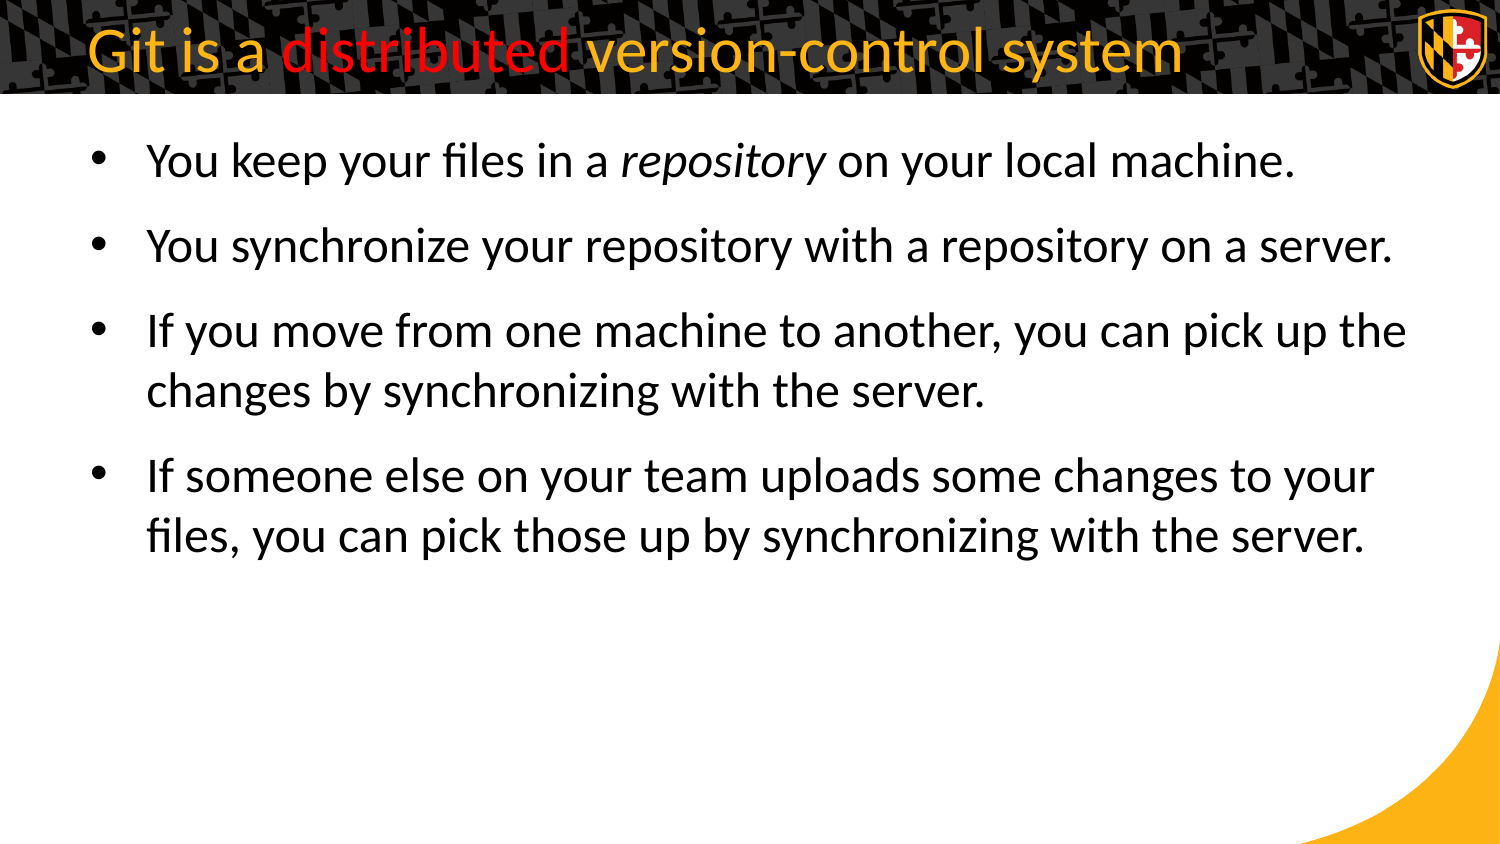

16
# Git is a distributed version-control system
You keep your files in a repository on your local machine.
You synchronize your repository with a repository on a server.
If you move from one machine to another, you can pick up the changes by synchronizing with the server.
If someone else on your team uploads some changes to your files, you can pick those up by synchronizing with the server.